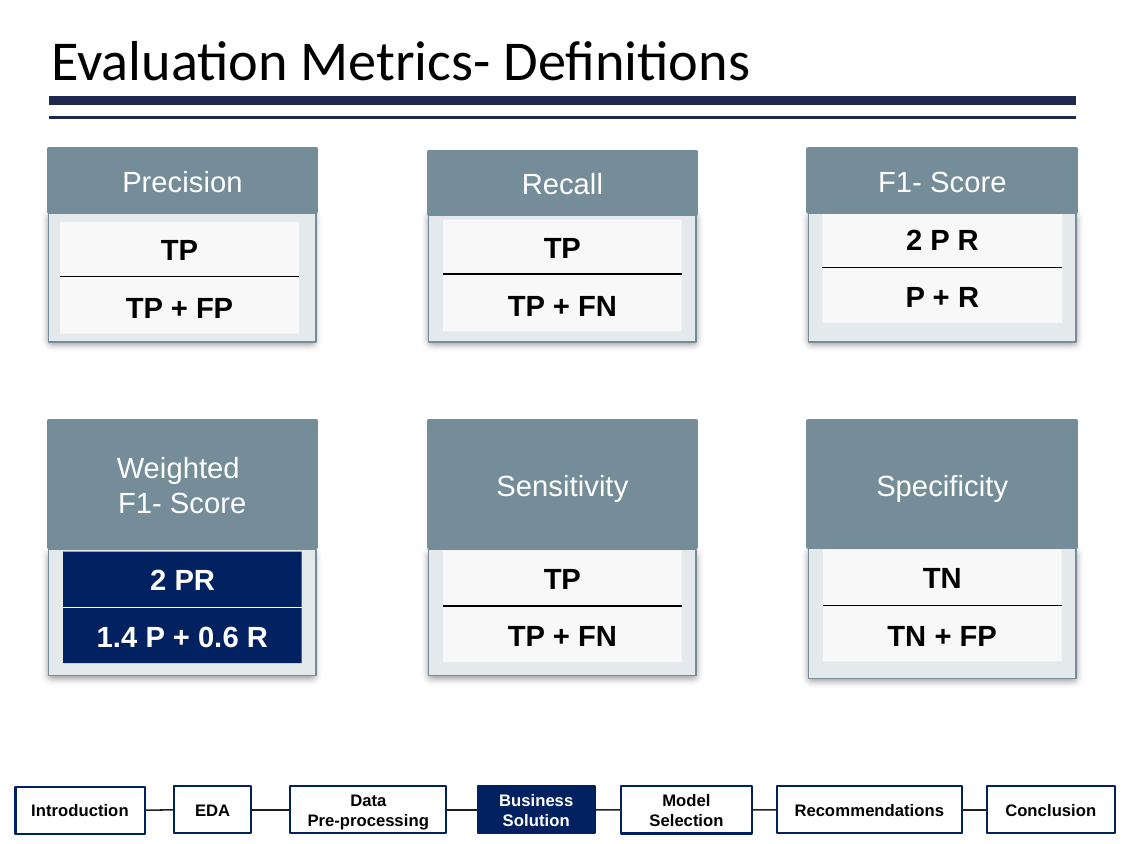

Evaluation Metrics- Definitions
F1- Score
Precision
Recall

2 P R

P + R
TP

TP + FN
TP

TP + FP

Sensitivity
Specificity
Weighted
F1- Score

TN

TN + FP
TP

TP + FN
2 PR

1.4 P + 0.6 R